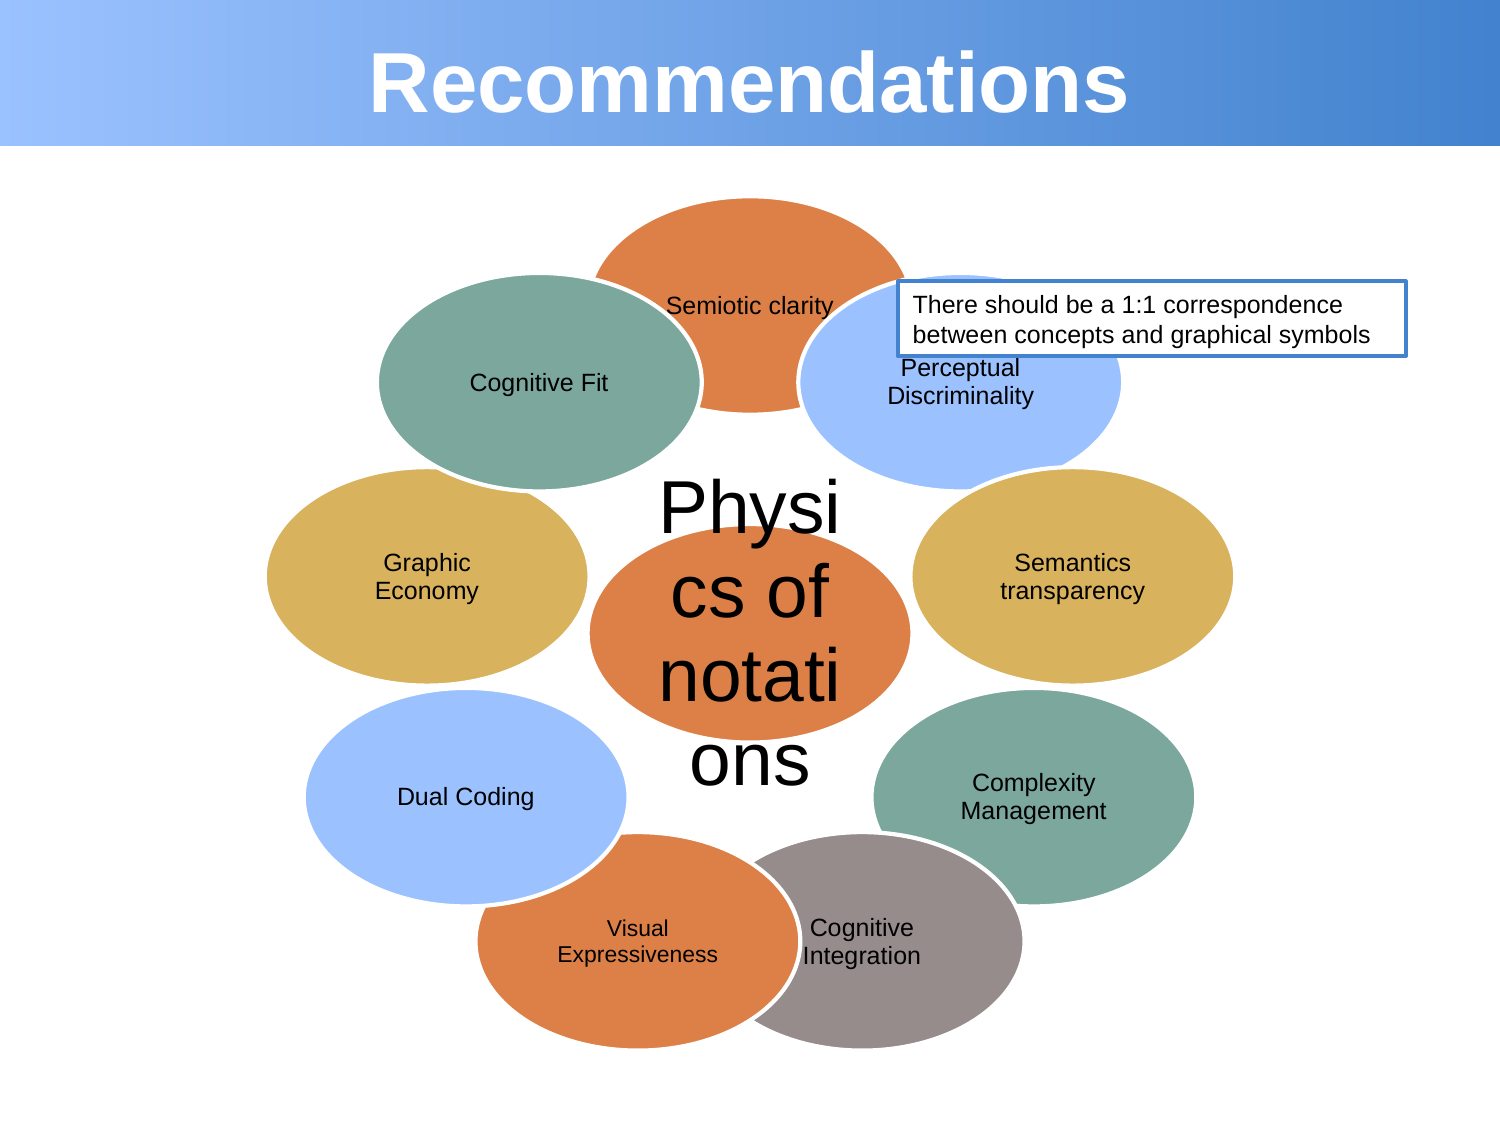

# Recommendations
Physics of notations
Semiotic clarity
Perceptual Discriminality
Complexity Management
Semantics transparency
Cognitive Integration
Visual Expressiveness
Dual Coding
Graphic Economy
Cognitive Fit
There should be a 1:1 correspondence between concepts and graphical symbols